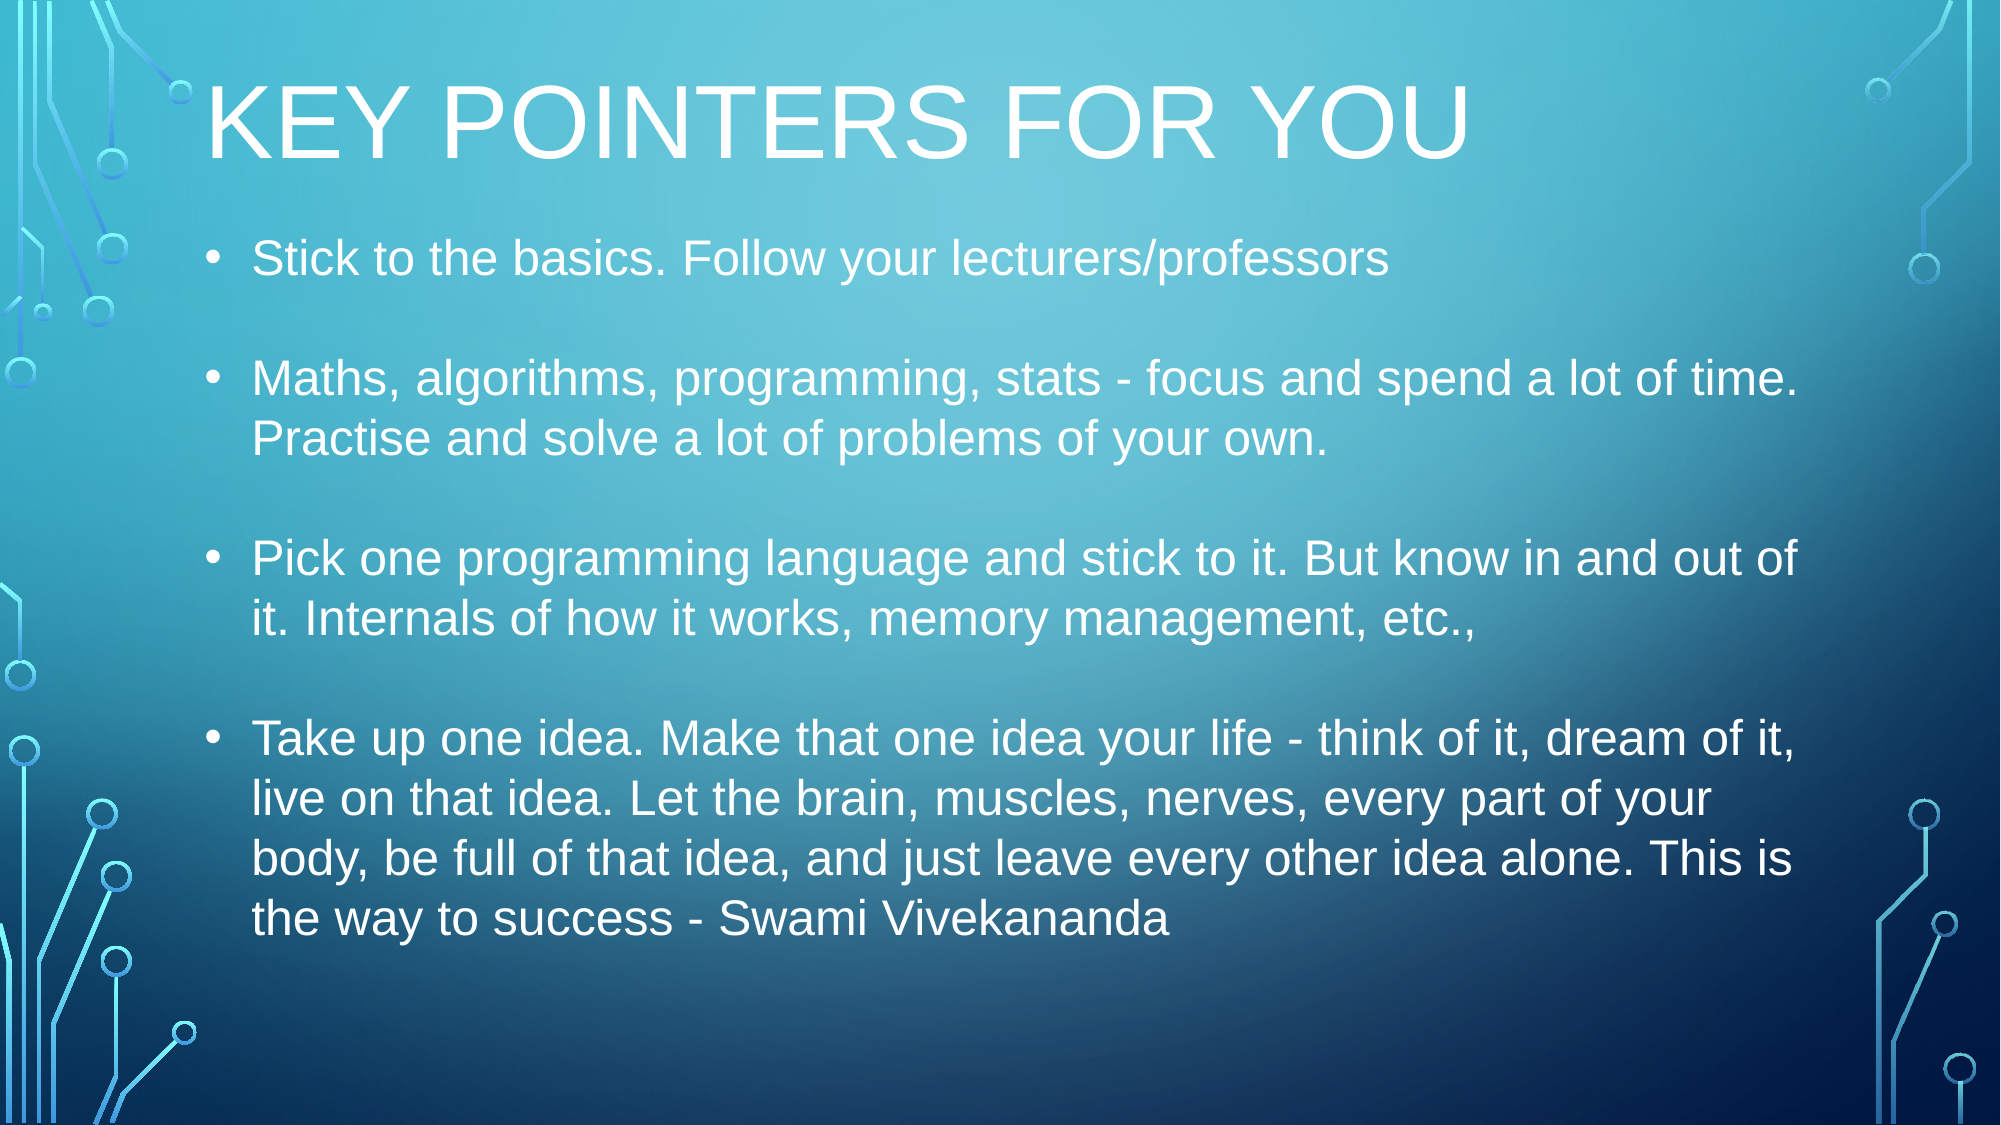

KEY POINTERS FOR YOU
Stick to the basics. Follow your lecturers/professors

Maths, algorithms, programming, stats - focus and spend a lot of time. Practise and solve a lot of problems of your own.

Pick one programming language and stick to it. But know in and out of it. Internals of how it works, memory management, etc.,

Take up one idea. Make that one idea your life - think of it, dream of it, live on that idea. Let the brain, muscles, nerves, every part of your body, be full of that idea, and just leave every other idea alone. This is the way to success - Swami Vivekananda